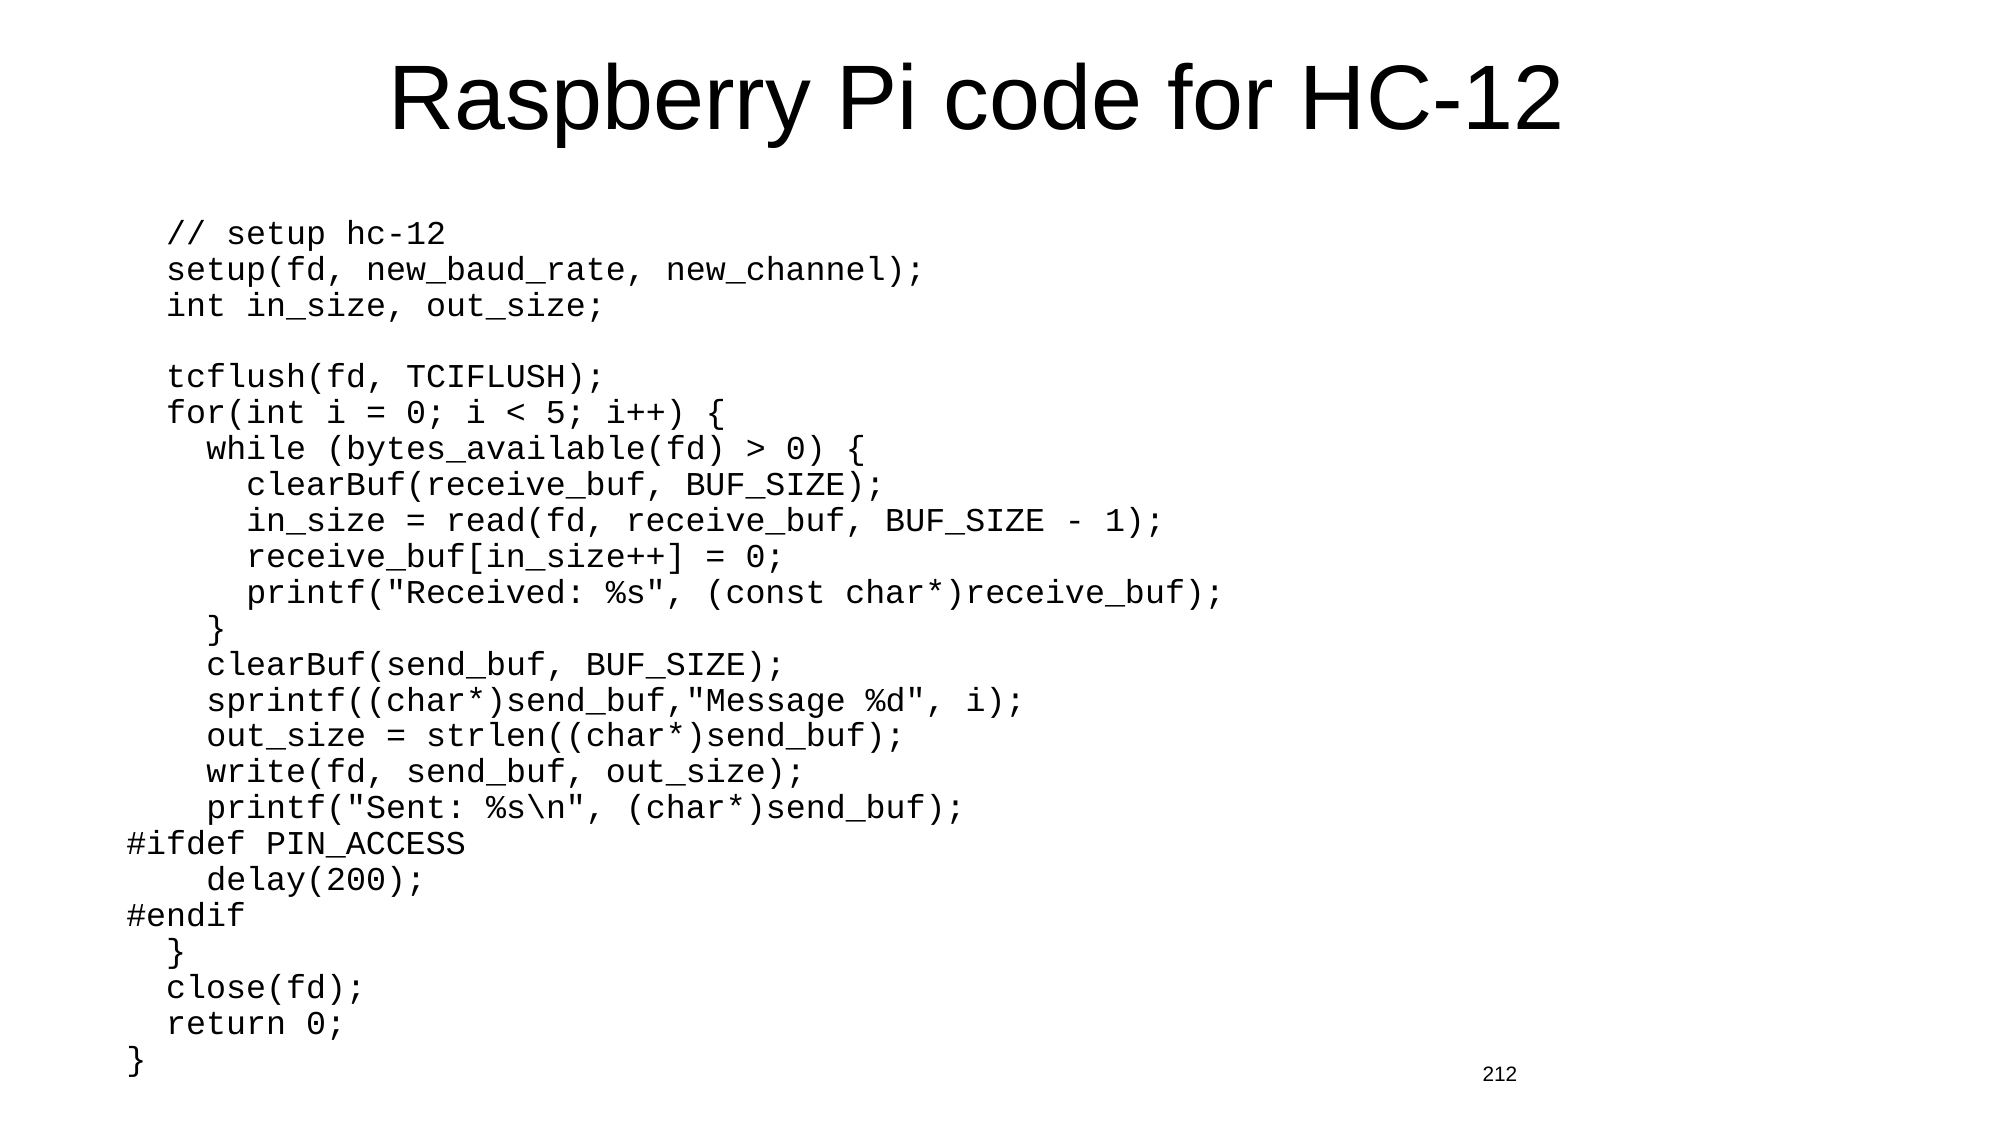

# Raspberry Pi code for HC-12
  // setup hc-12
  setup(fd, new_baud_rate, new_channel);
  int in_size, out_size;

  tcflush(fd, TCIFLUSH);
  for(int i = 0; i < 5; i++) {
    while (bytes_available(fd) > 0) {
      clearBuf(receive_buf, BUF_SIZE);
      in_size = read(fd, receive_buf, BUF_SIZE - 1);
      receive_buf[in_size++] = 0;
      printf("Received: %s", (const char*)receive_buf);
    }
    clearBuf(send_buf, BUF_SIZE);
    sprintf((char*)send_buf,"Message %d", i);
    out_size = strlen((char*)send_buf);
    write(fd, send_buf, out_size);
    printf("Sent: %s\n", (char*)send_buf);
#ifdef PIN_ACCESS
    delay(200);
#endif
  }
  close(fd);
  return 0;
}
212